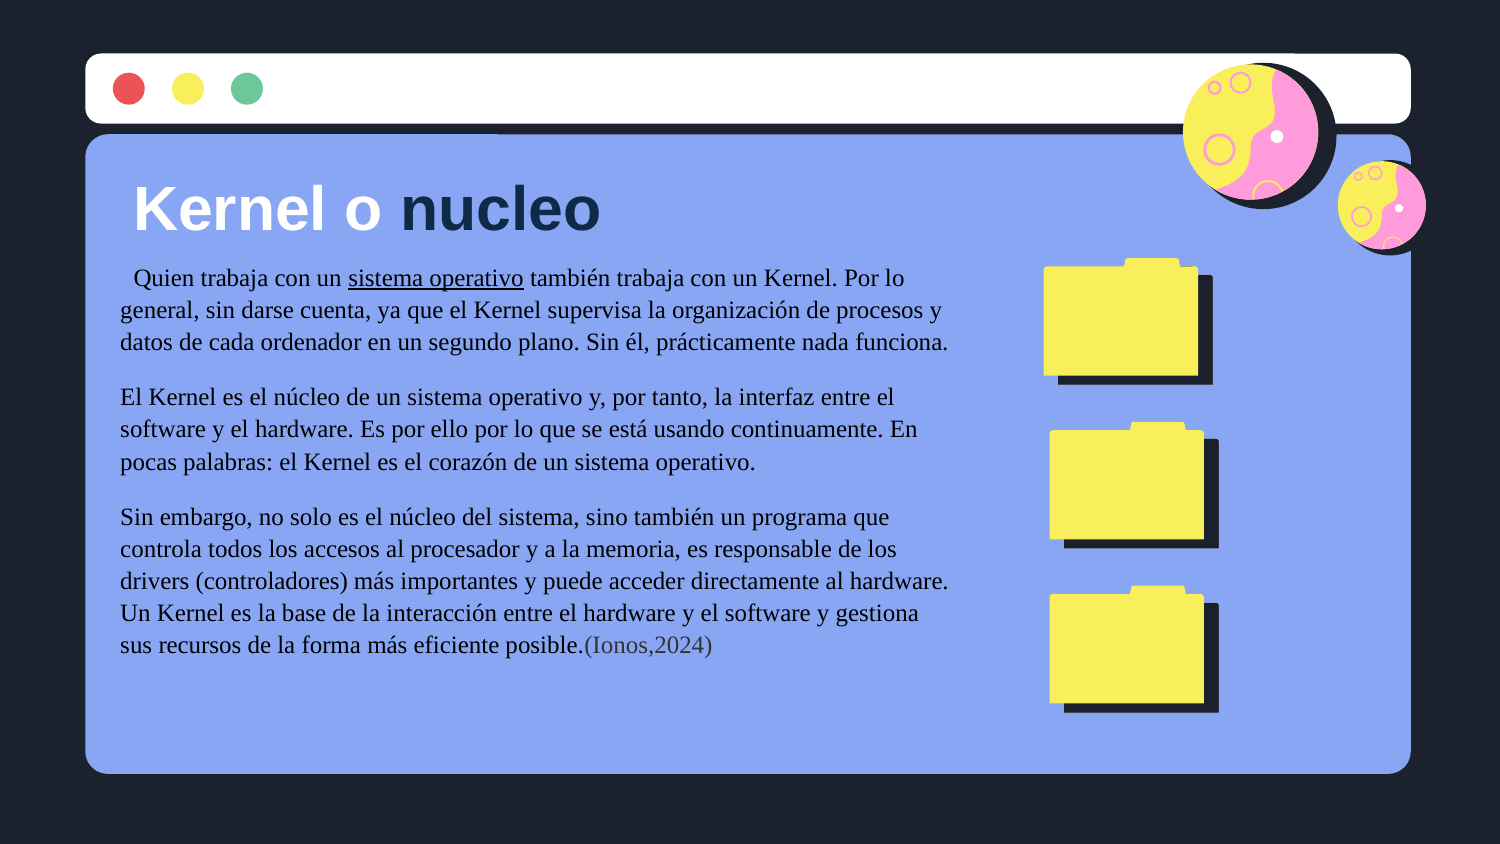

# Kernel o nucleo
  Quien trabaja con un sistema operativo también trabaja con un Kernel. Por lo general, sin darse cuenta, ya que el Kernel supervisa la organización de procesos y datos de cada ordenador en un segundo plano. Sin él, prácticamente nada funciona.
El Kernel es el núcleo de un sistema operativo y, por tanto, la interfaz entre el software y el hardware. Es por ello por lo que se está usando continuamente. En pocas palabras: el Kernel es el corazón de un sistema operativo.
Sin embargo, no solo es el núcleo del sistema, sino también un programa que controla todos los accesos al procesador y a la memoria, es responsable de los drivers (controladores) más importantes y puede acceder directamente al hardware. Un Kernel es la base de la interacción entre el hardware y el software y gestiona sus recursos de la forma más eficiente posible.(Ionos,2024)